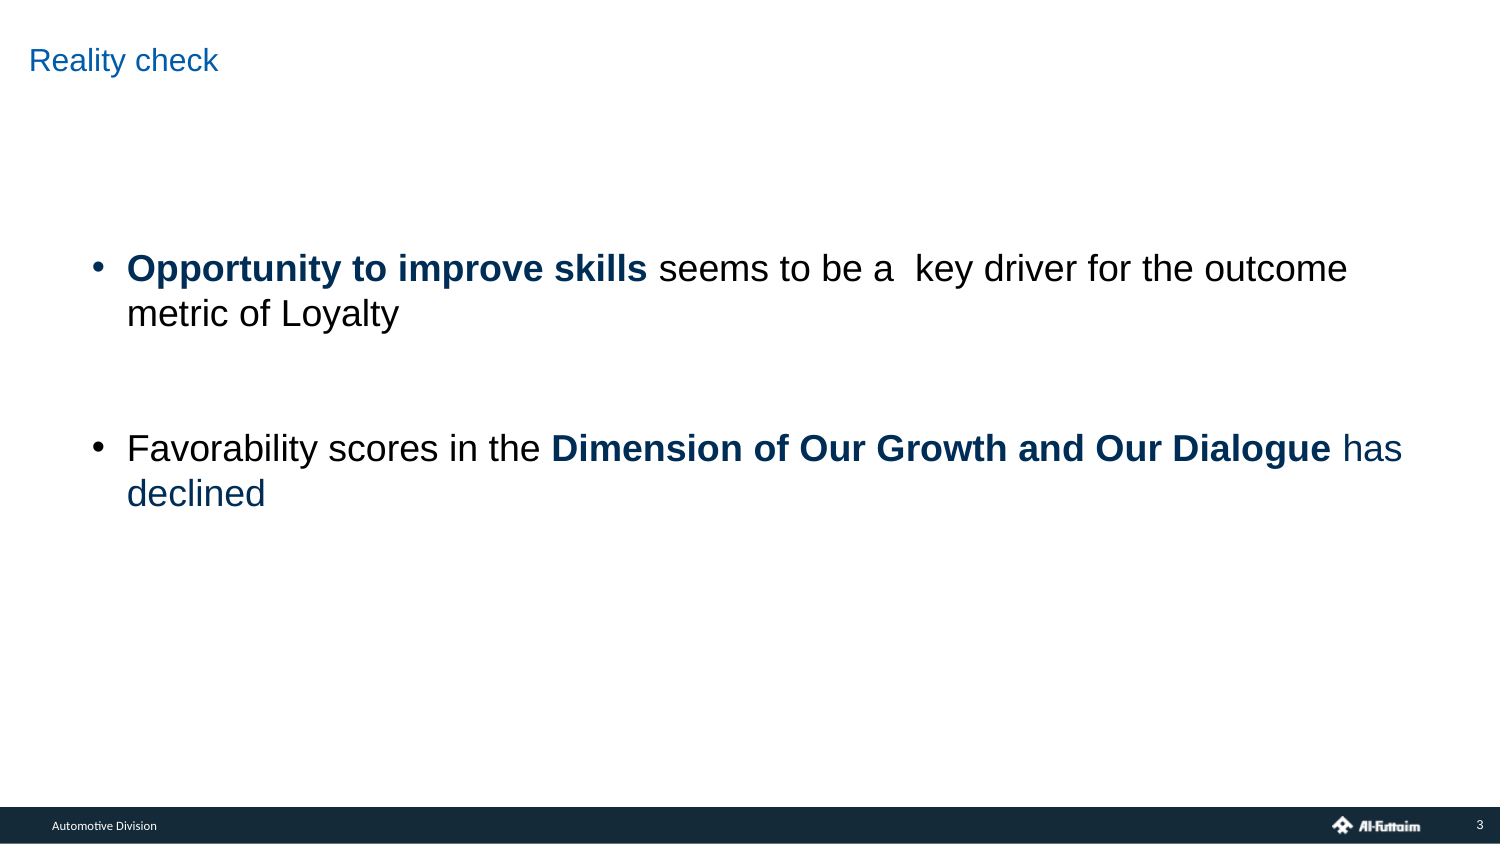

# Reality check

Opportunity to improve skills seems to be a  key driver for the outcome metric of Loyalty

Favorability scores in the Dimension of Our Growth and Our Dialogue has declined